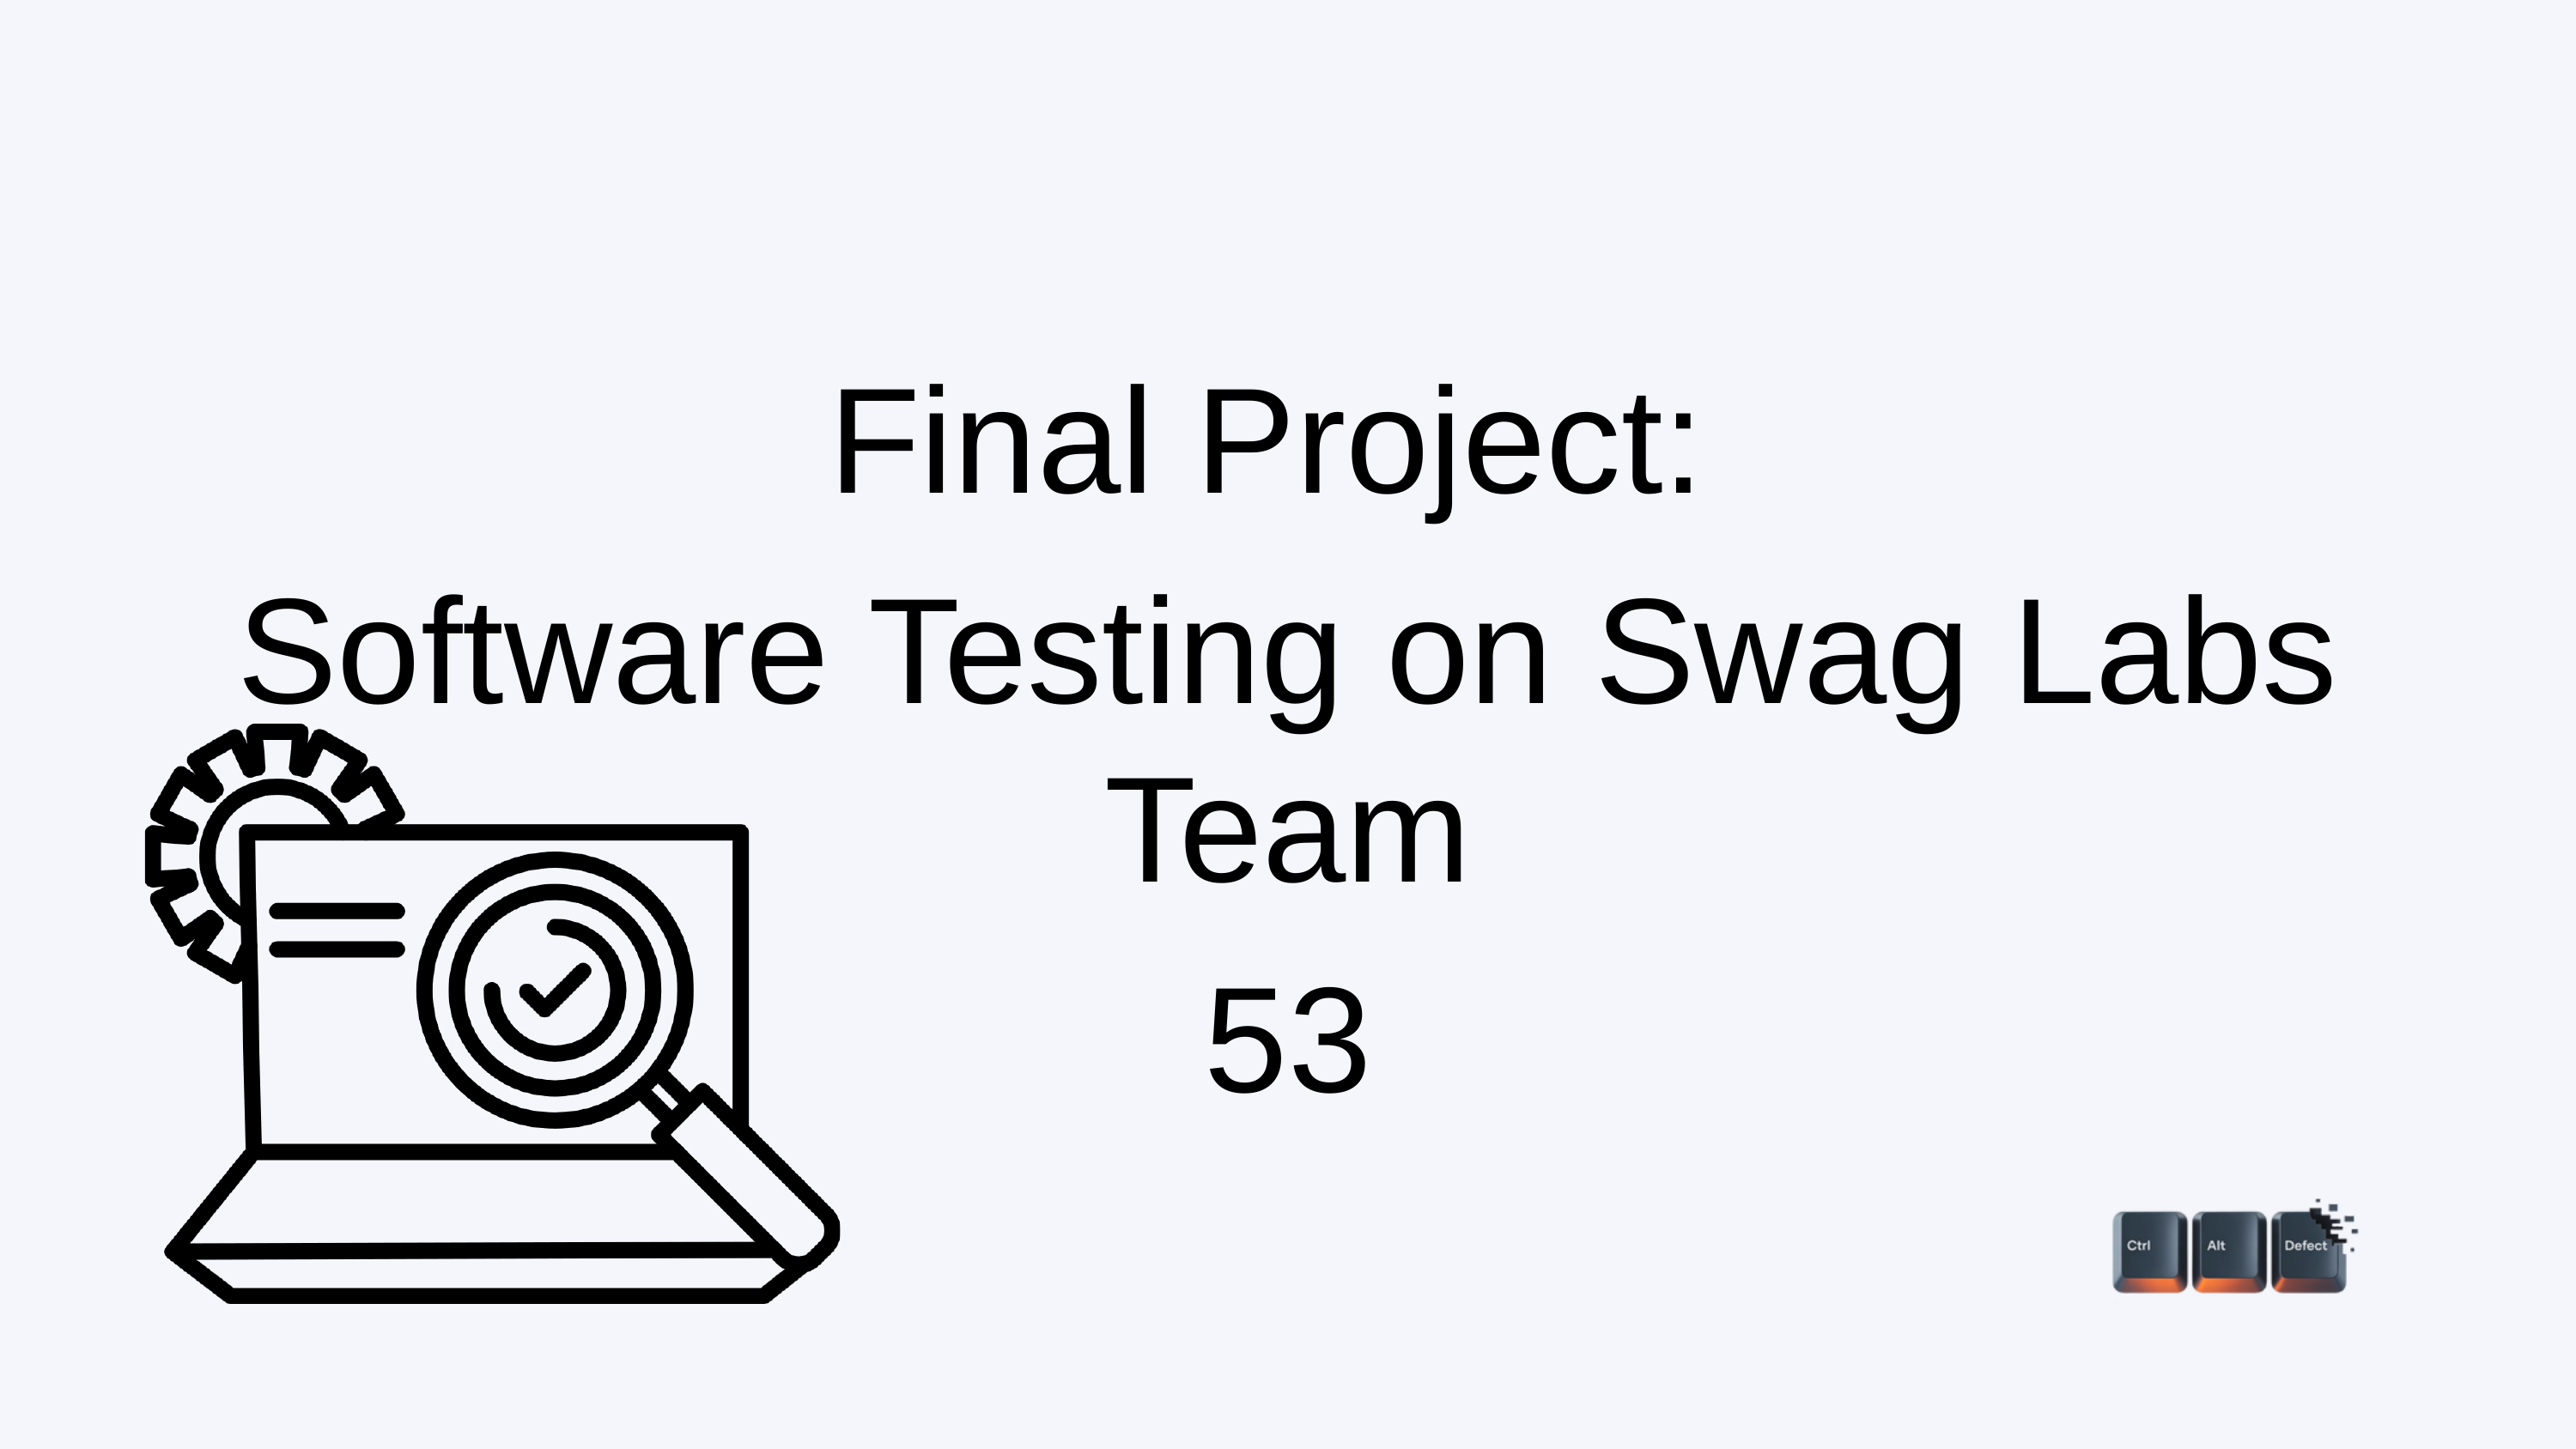

Final Project:
Software Testing on Swag Labs
Team 53